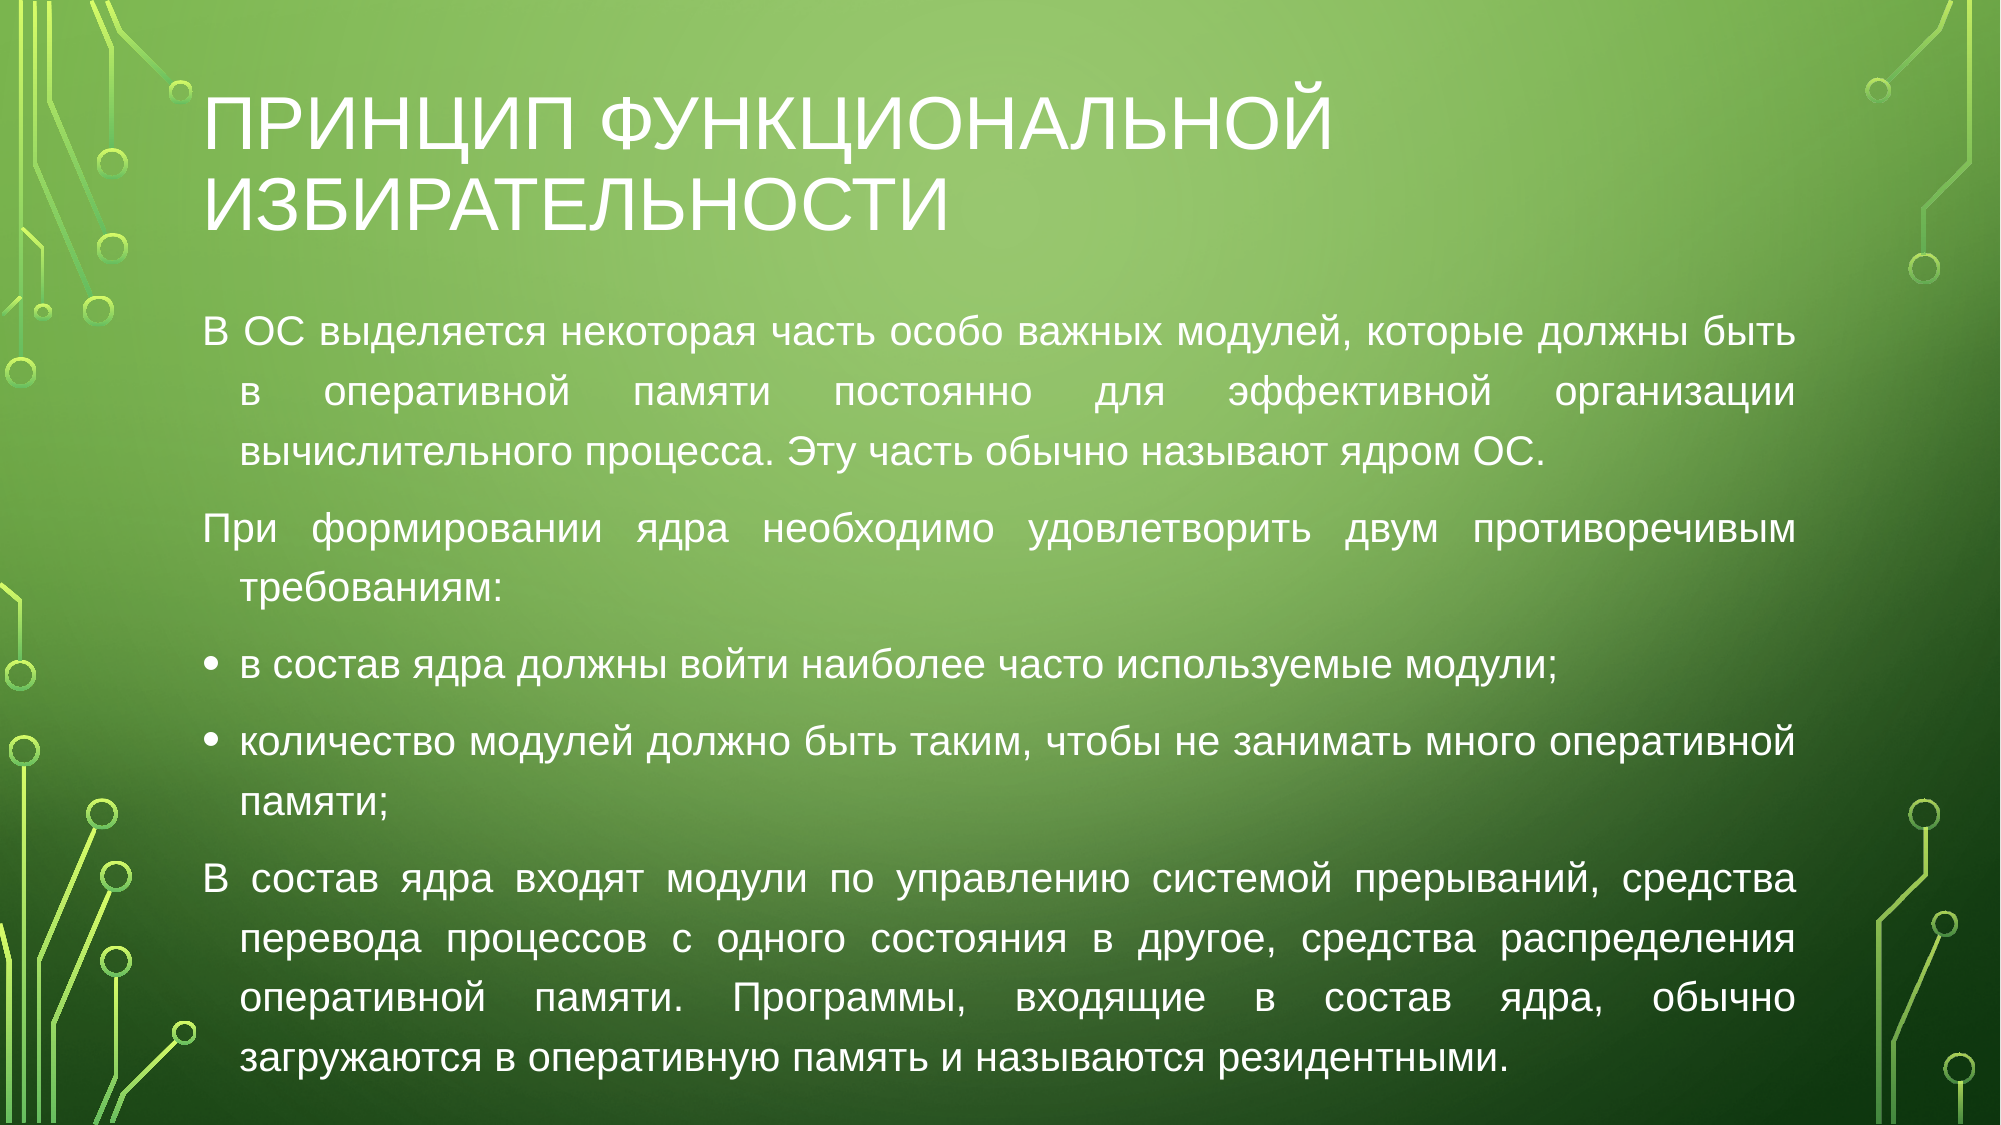

# Принцип функциональной избирательности
В ОС выделяется некоторая часть особо важных модулей, которые должны быть в оперативной памяти постоянно для эффективной организации вычислительного процесса. Эту часть обычно называют ядром ОС.
При формировании ядра необходимо удовлетворить двум противоречивым требованиям:
в состав ядра должны войти наиболее часто используемые модули;
количество модулей должно быть таким, чтобы не занимать много оперативной памяти;
В состав ядра входят модули по управлению системой прерываний, средства перевода процессов с одного состояния в другое, средства распределения оперативной памяти. Программы, входящие в состав ядра, обычно загружаются в оперативную память и называются резидентными.